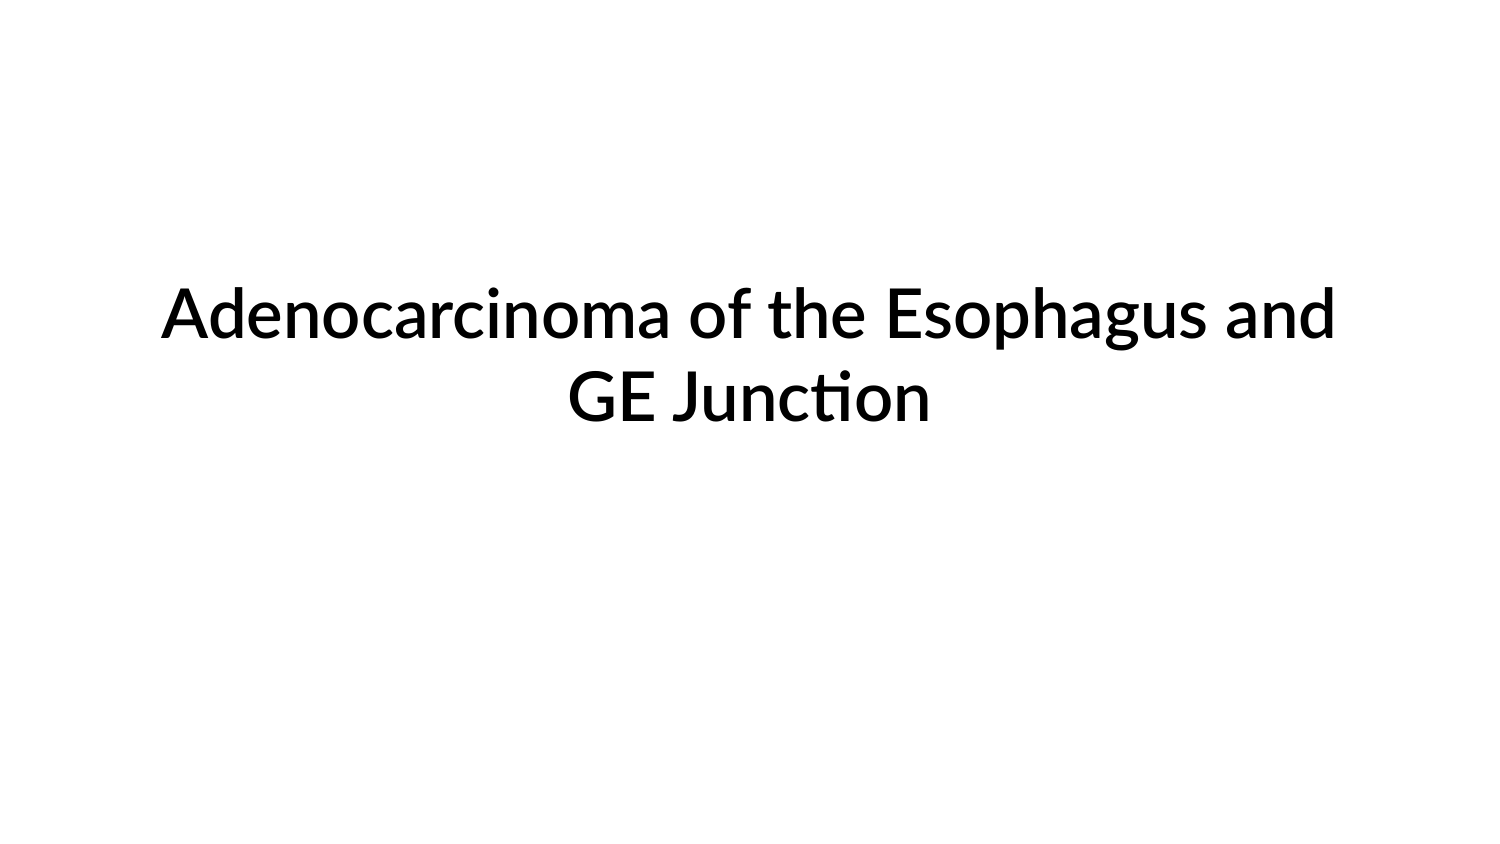

# Adenocarcinoma of the Esophagus and GE Junction